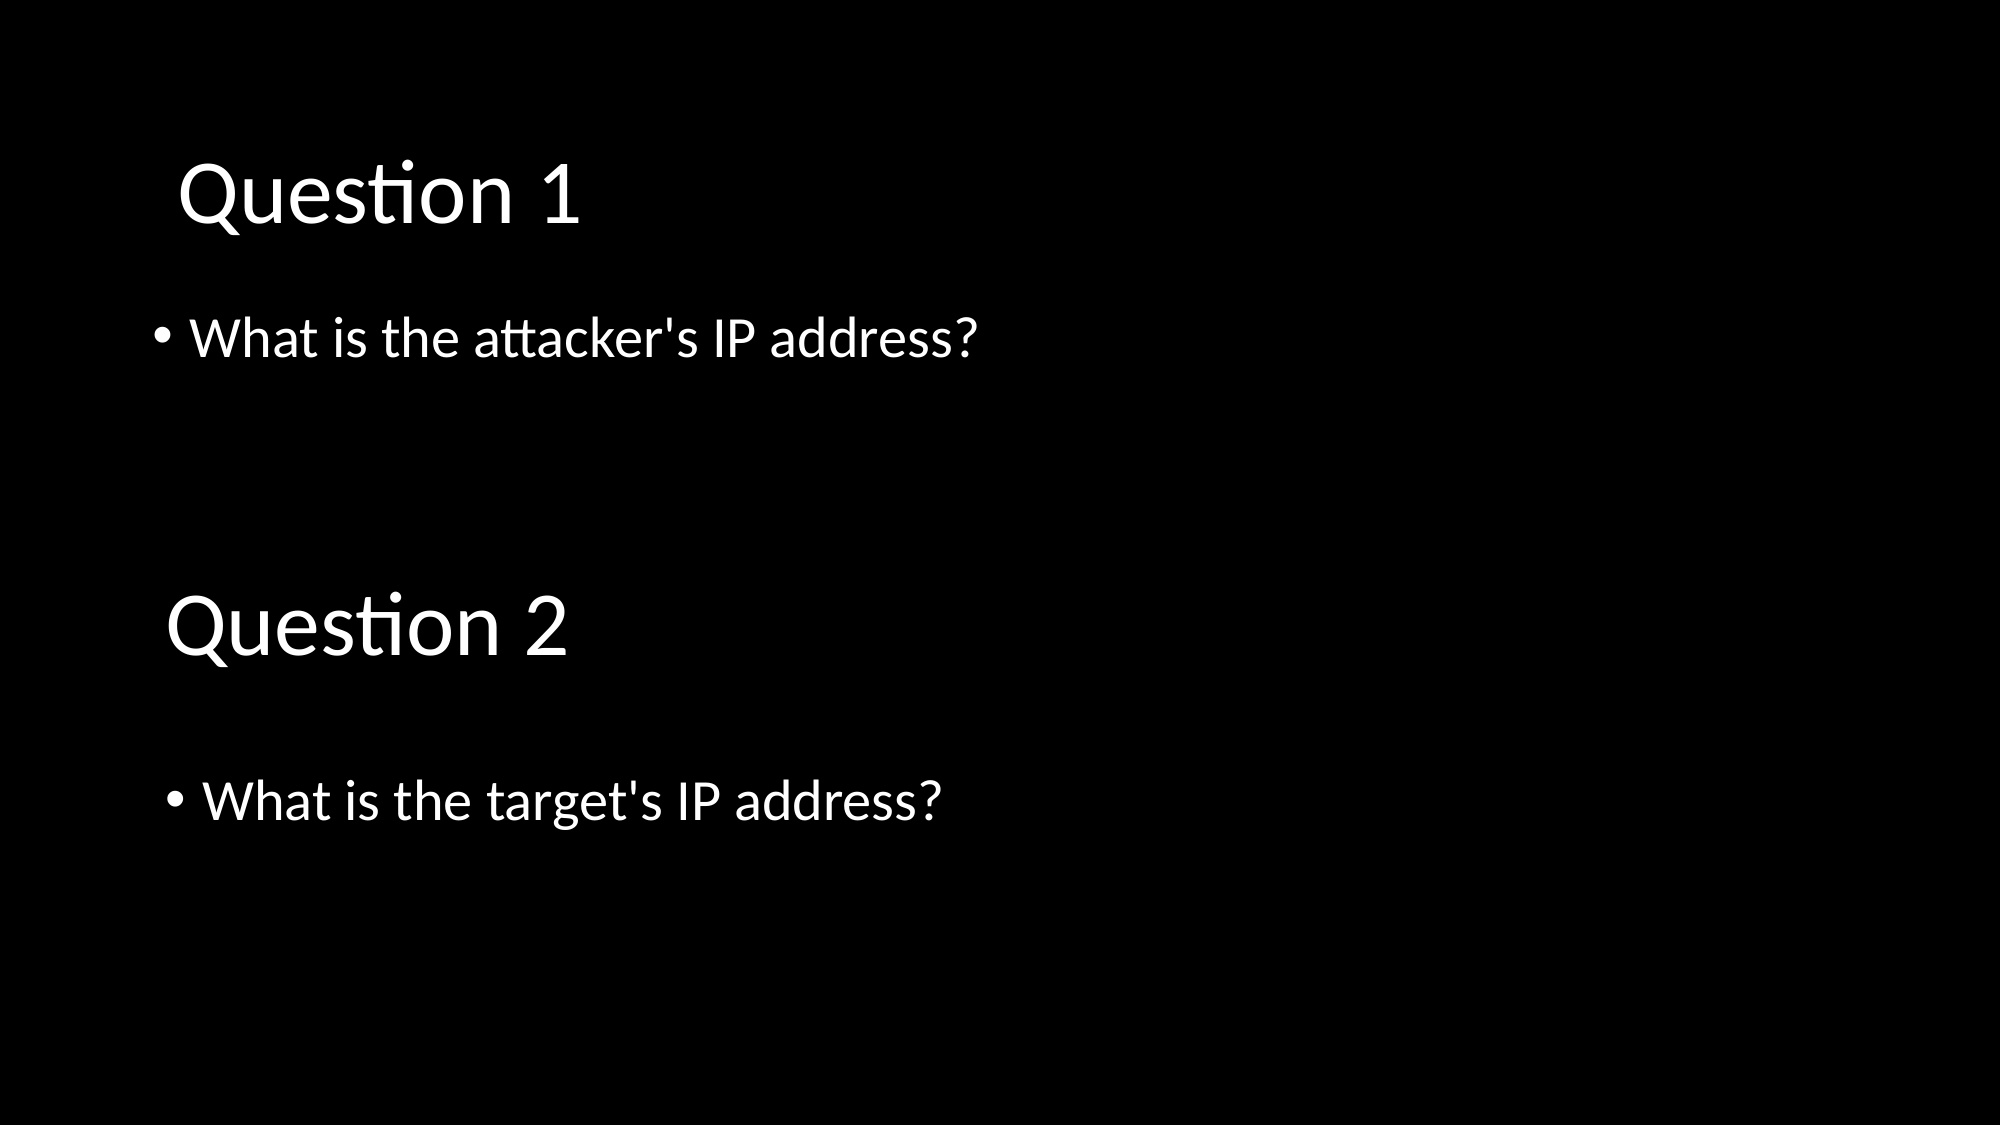

Question 1
What is the attacker's IP address?
# Question 2
What is the target's IP address?